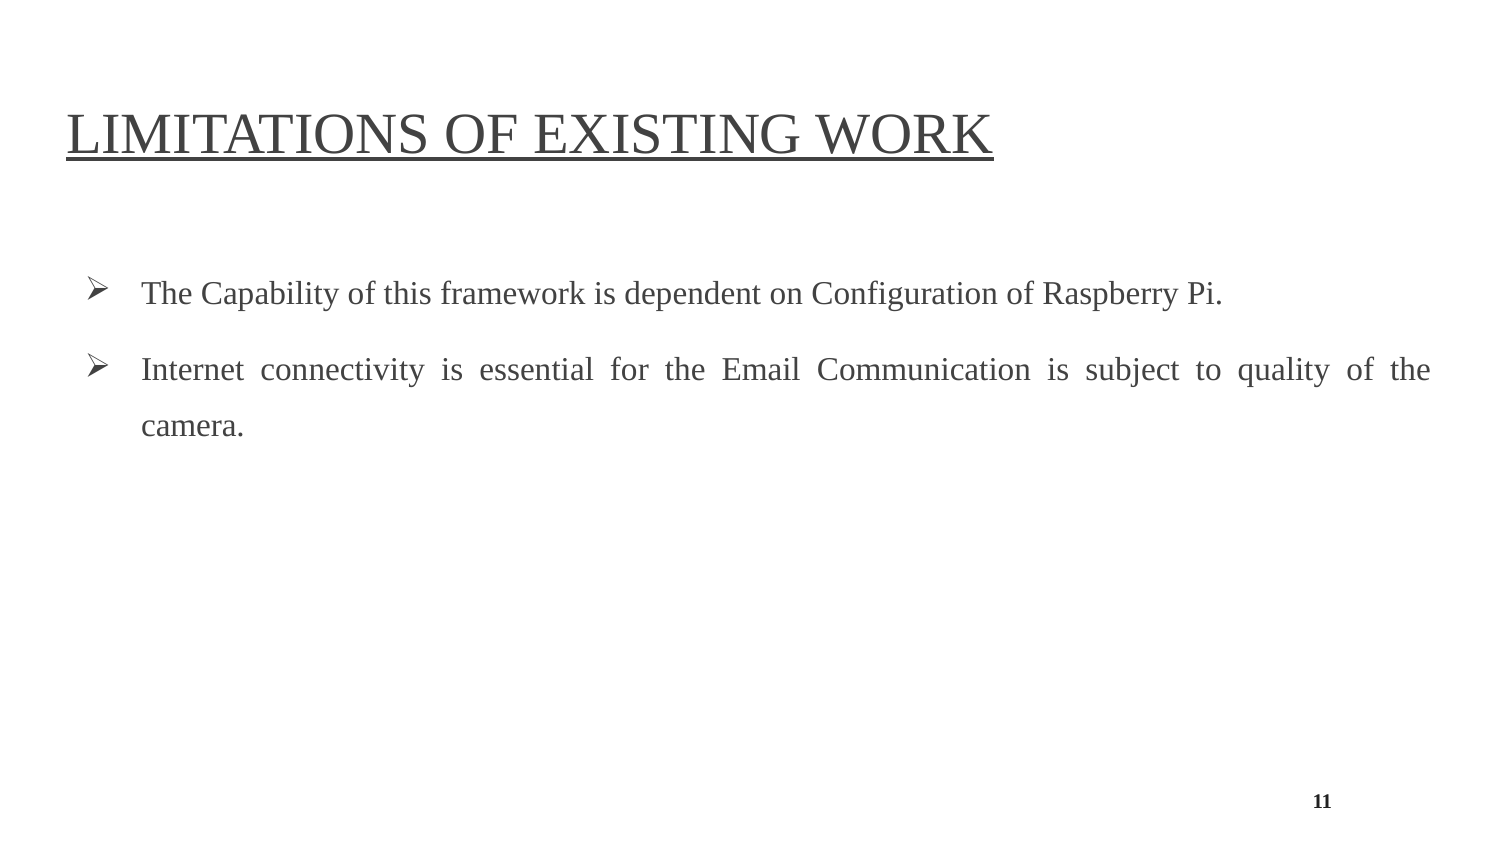

# LIMITATIONS OF EXISTING WORK
The Capability of this framework is dependent on Configuration of Raspberry Pi.
Internet connectivity is essential for the Email Communication is subject to quality of the camera.

11